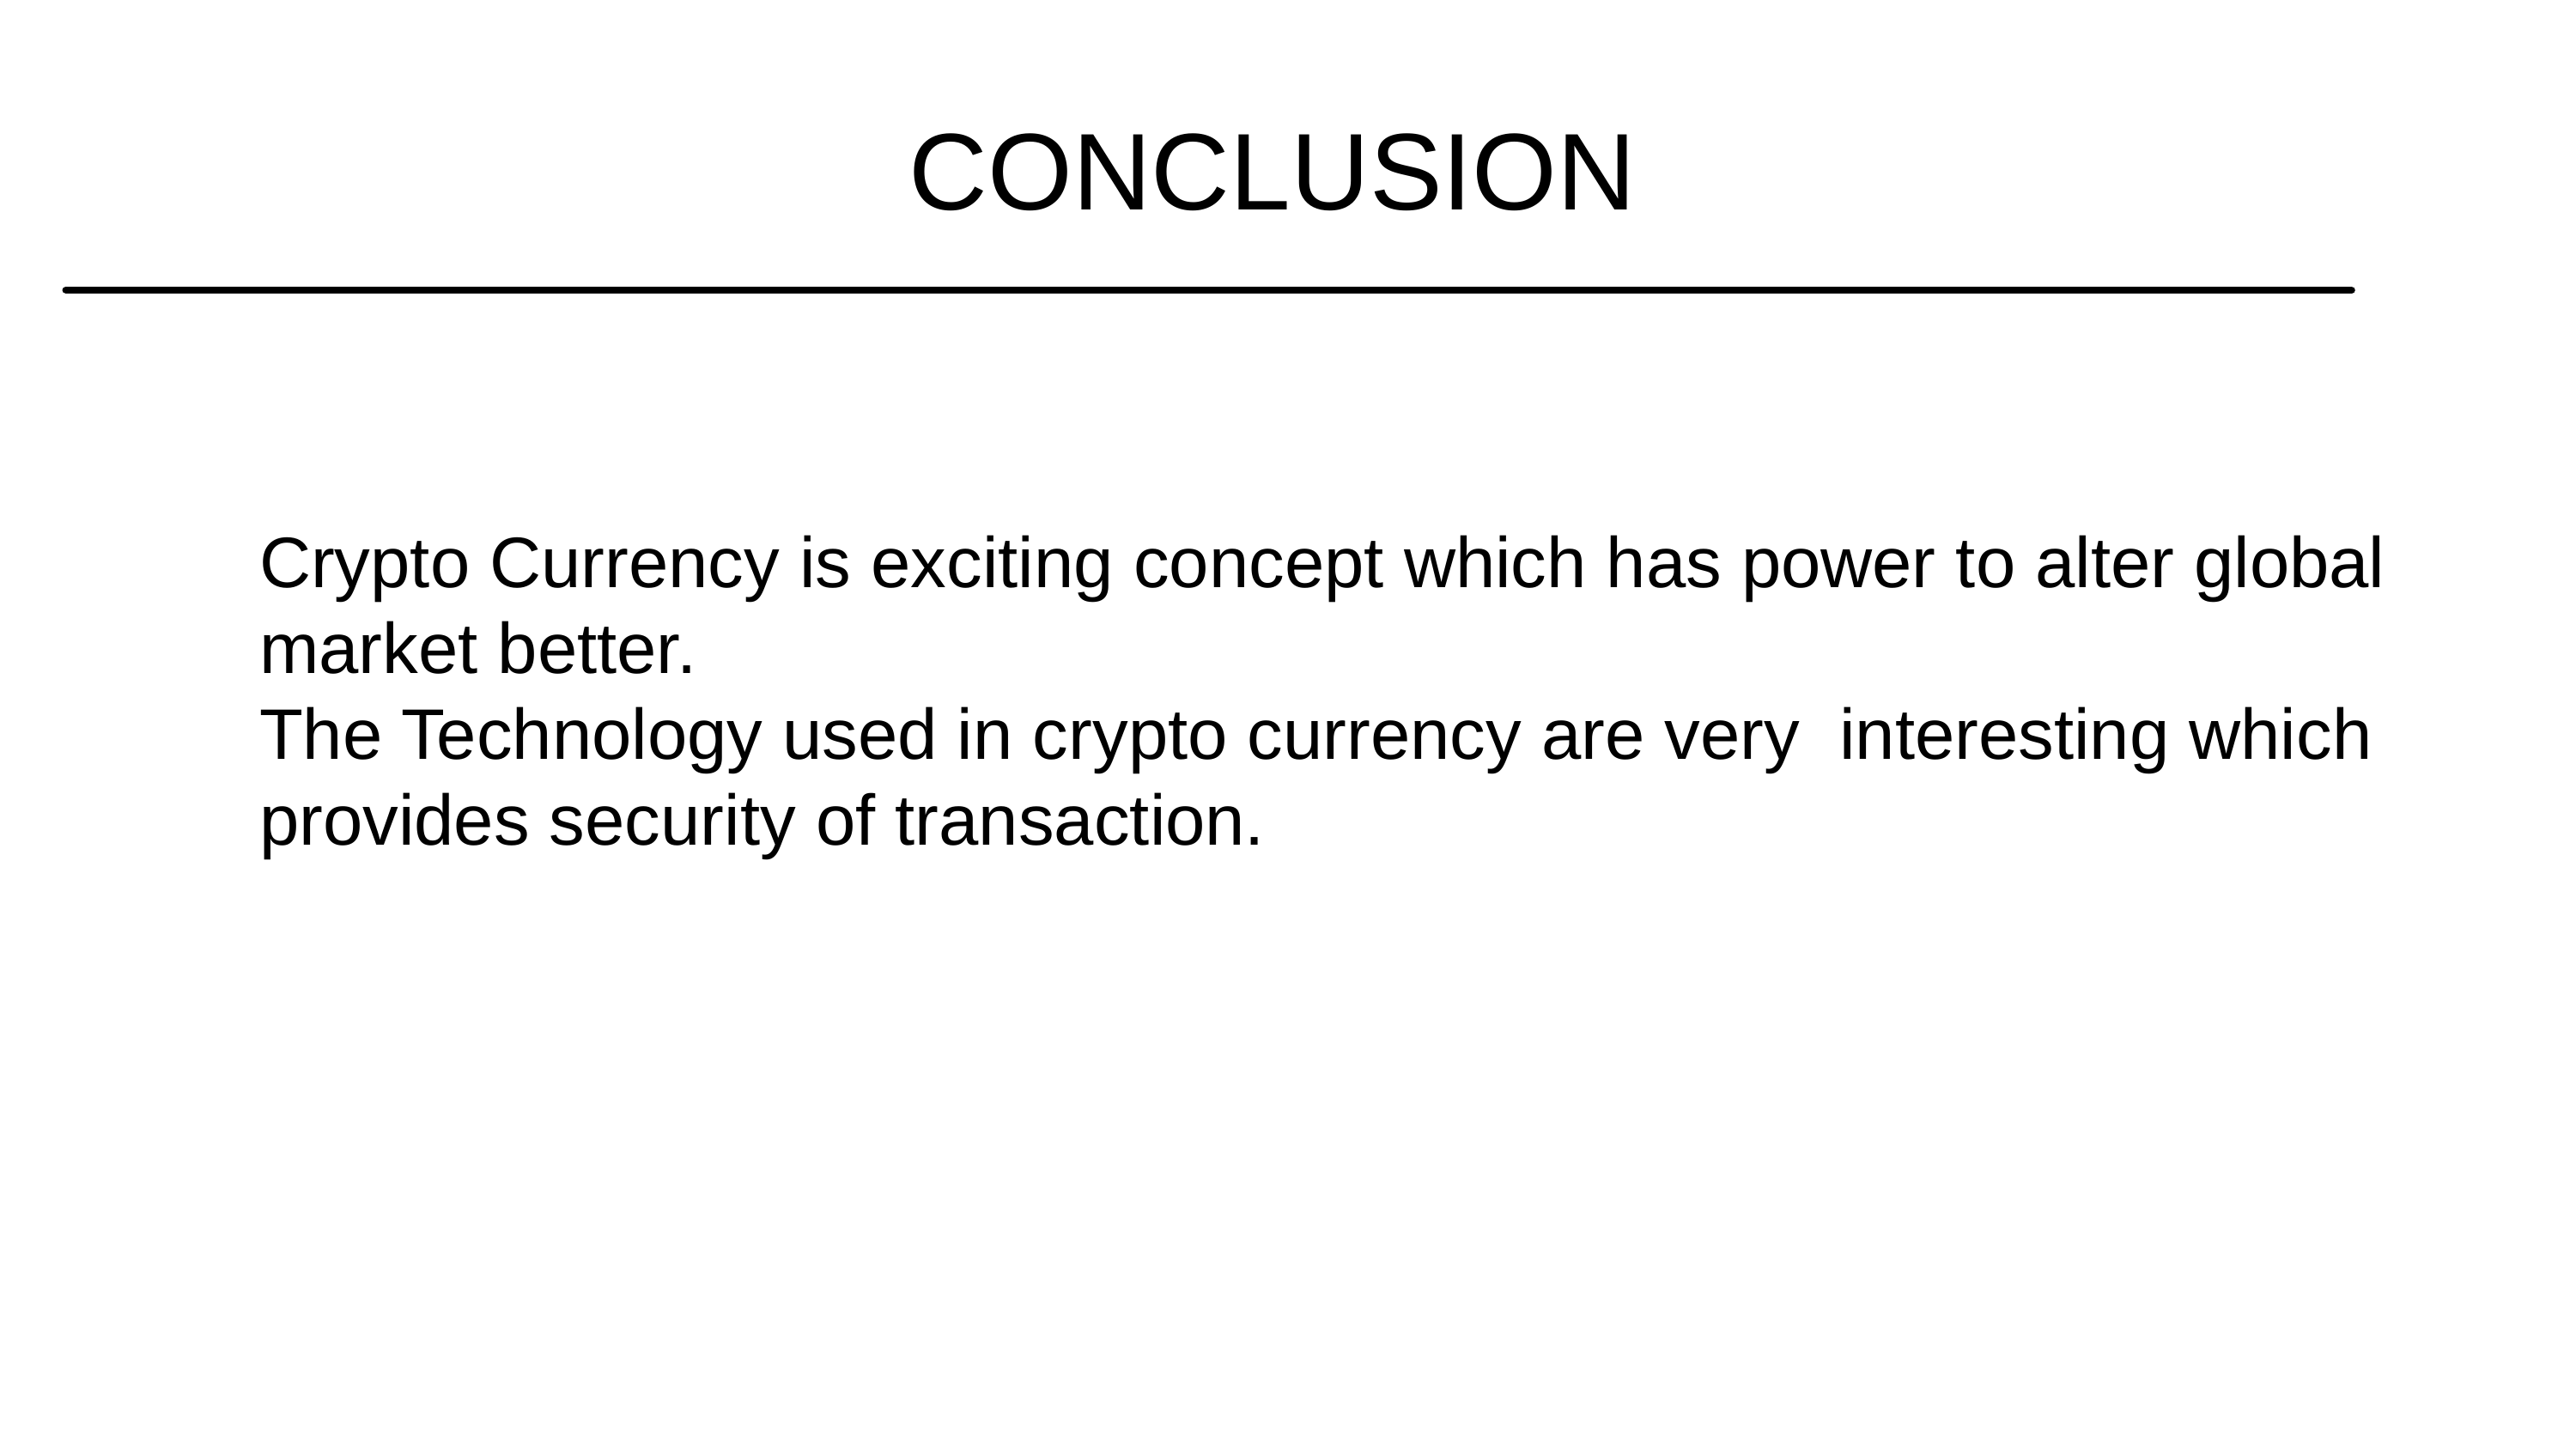

CONCLUSION

Crypto Currency is exciting concept which has power to alter global market better.
The Technology used in crypto currency are very  interesting which provides security of transaction.